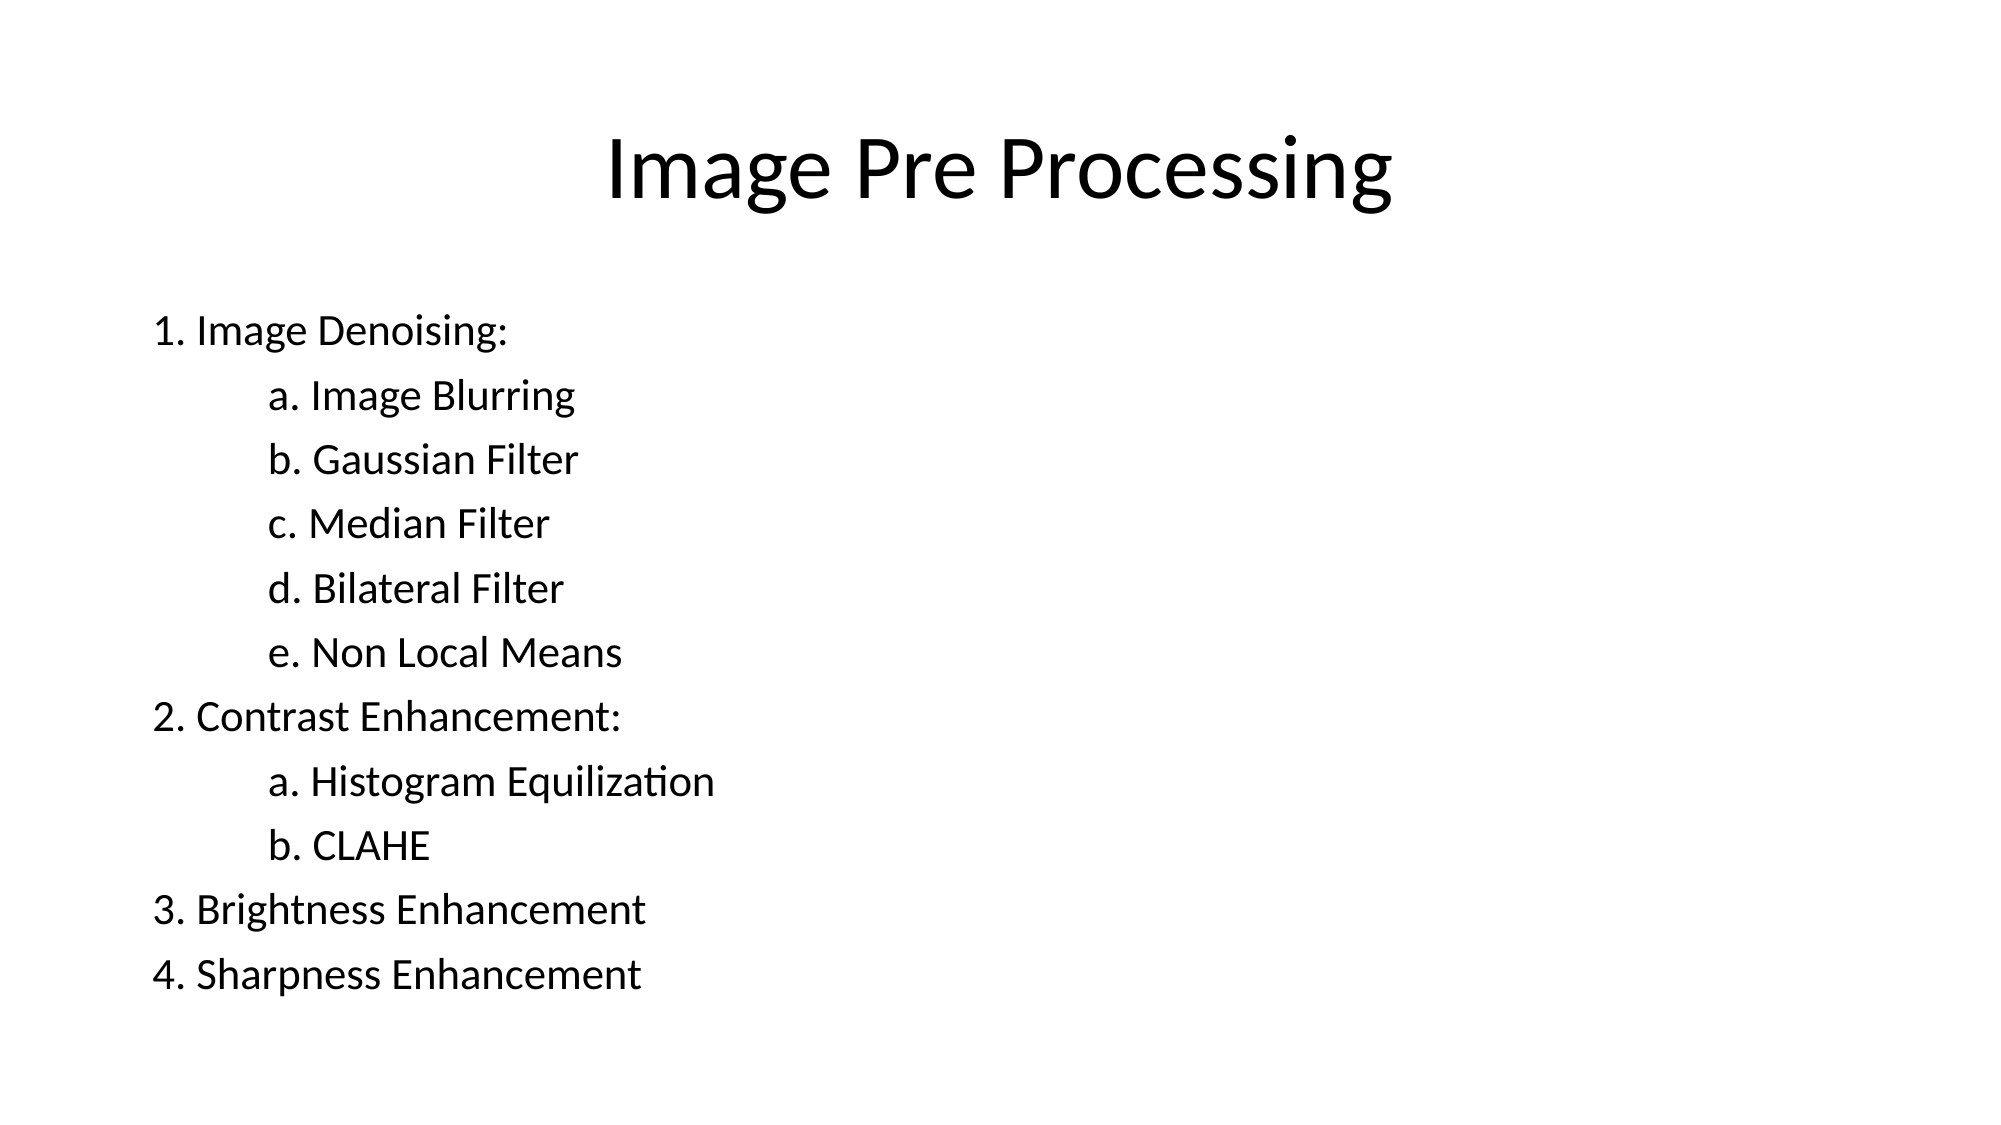

# Image Pre Processing
1. Image Denoising:
	a. Image Blurring
	b. Gaussian Filter
	c. Median Filter
	d. Bilateral Filter
	e. Non Local Means
2. Contrast Enhancement:
	a. Histogram Equilization
	b. CLAHE
3. Brightness Enhancement
4. Sharpness Enhancement